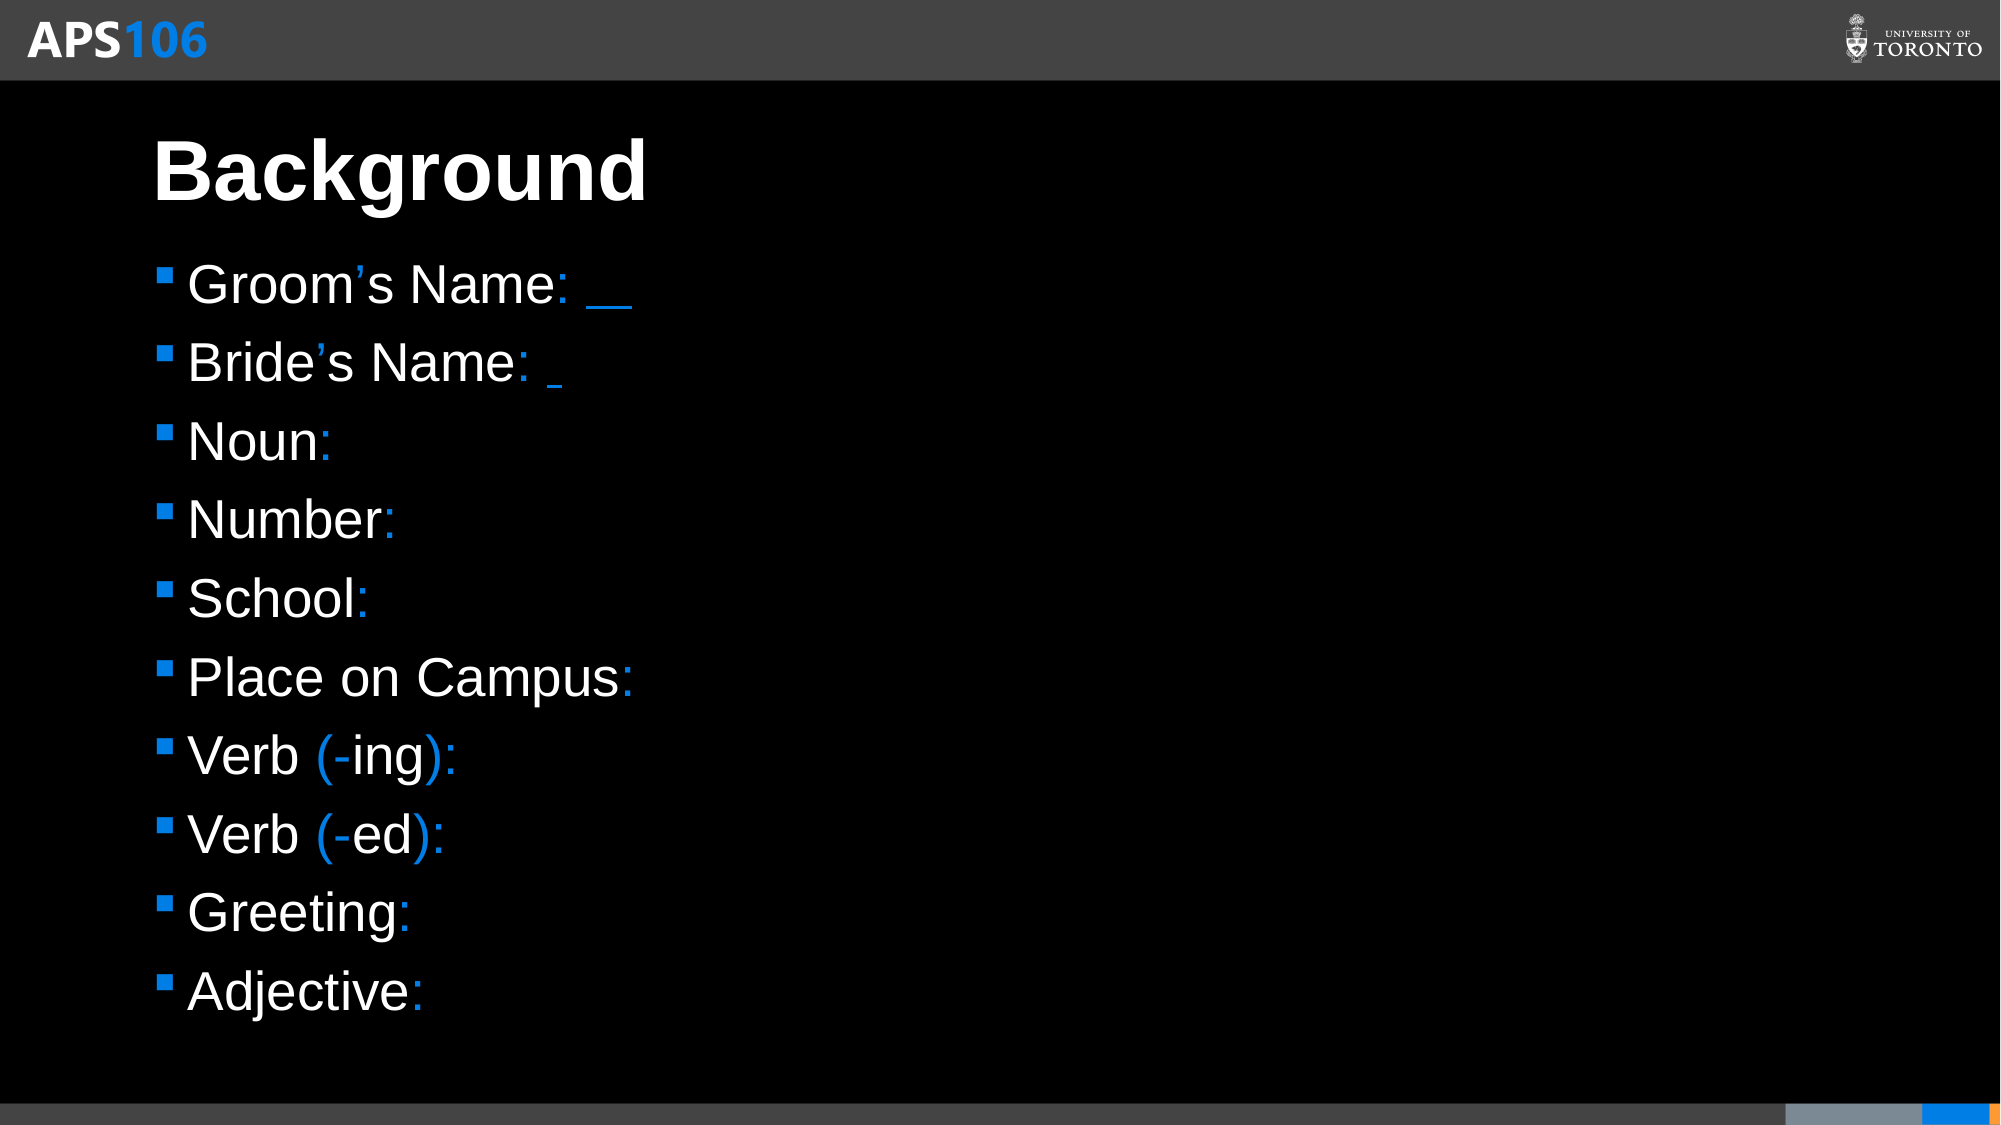

# Background
Groom’s Name:
Bride’s Name:
Noun:
Number:
School:
Place on Campus:
Verb (-ing):
Verb (-ed):
Greeting:
Adjective: